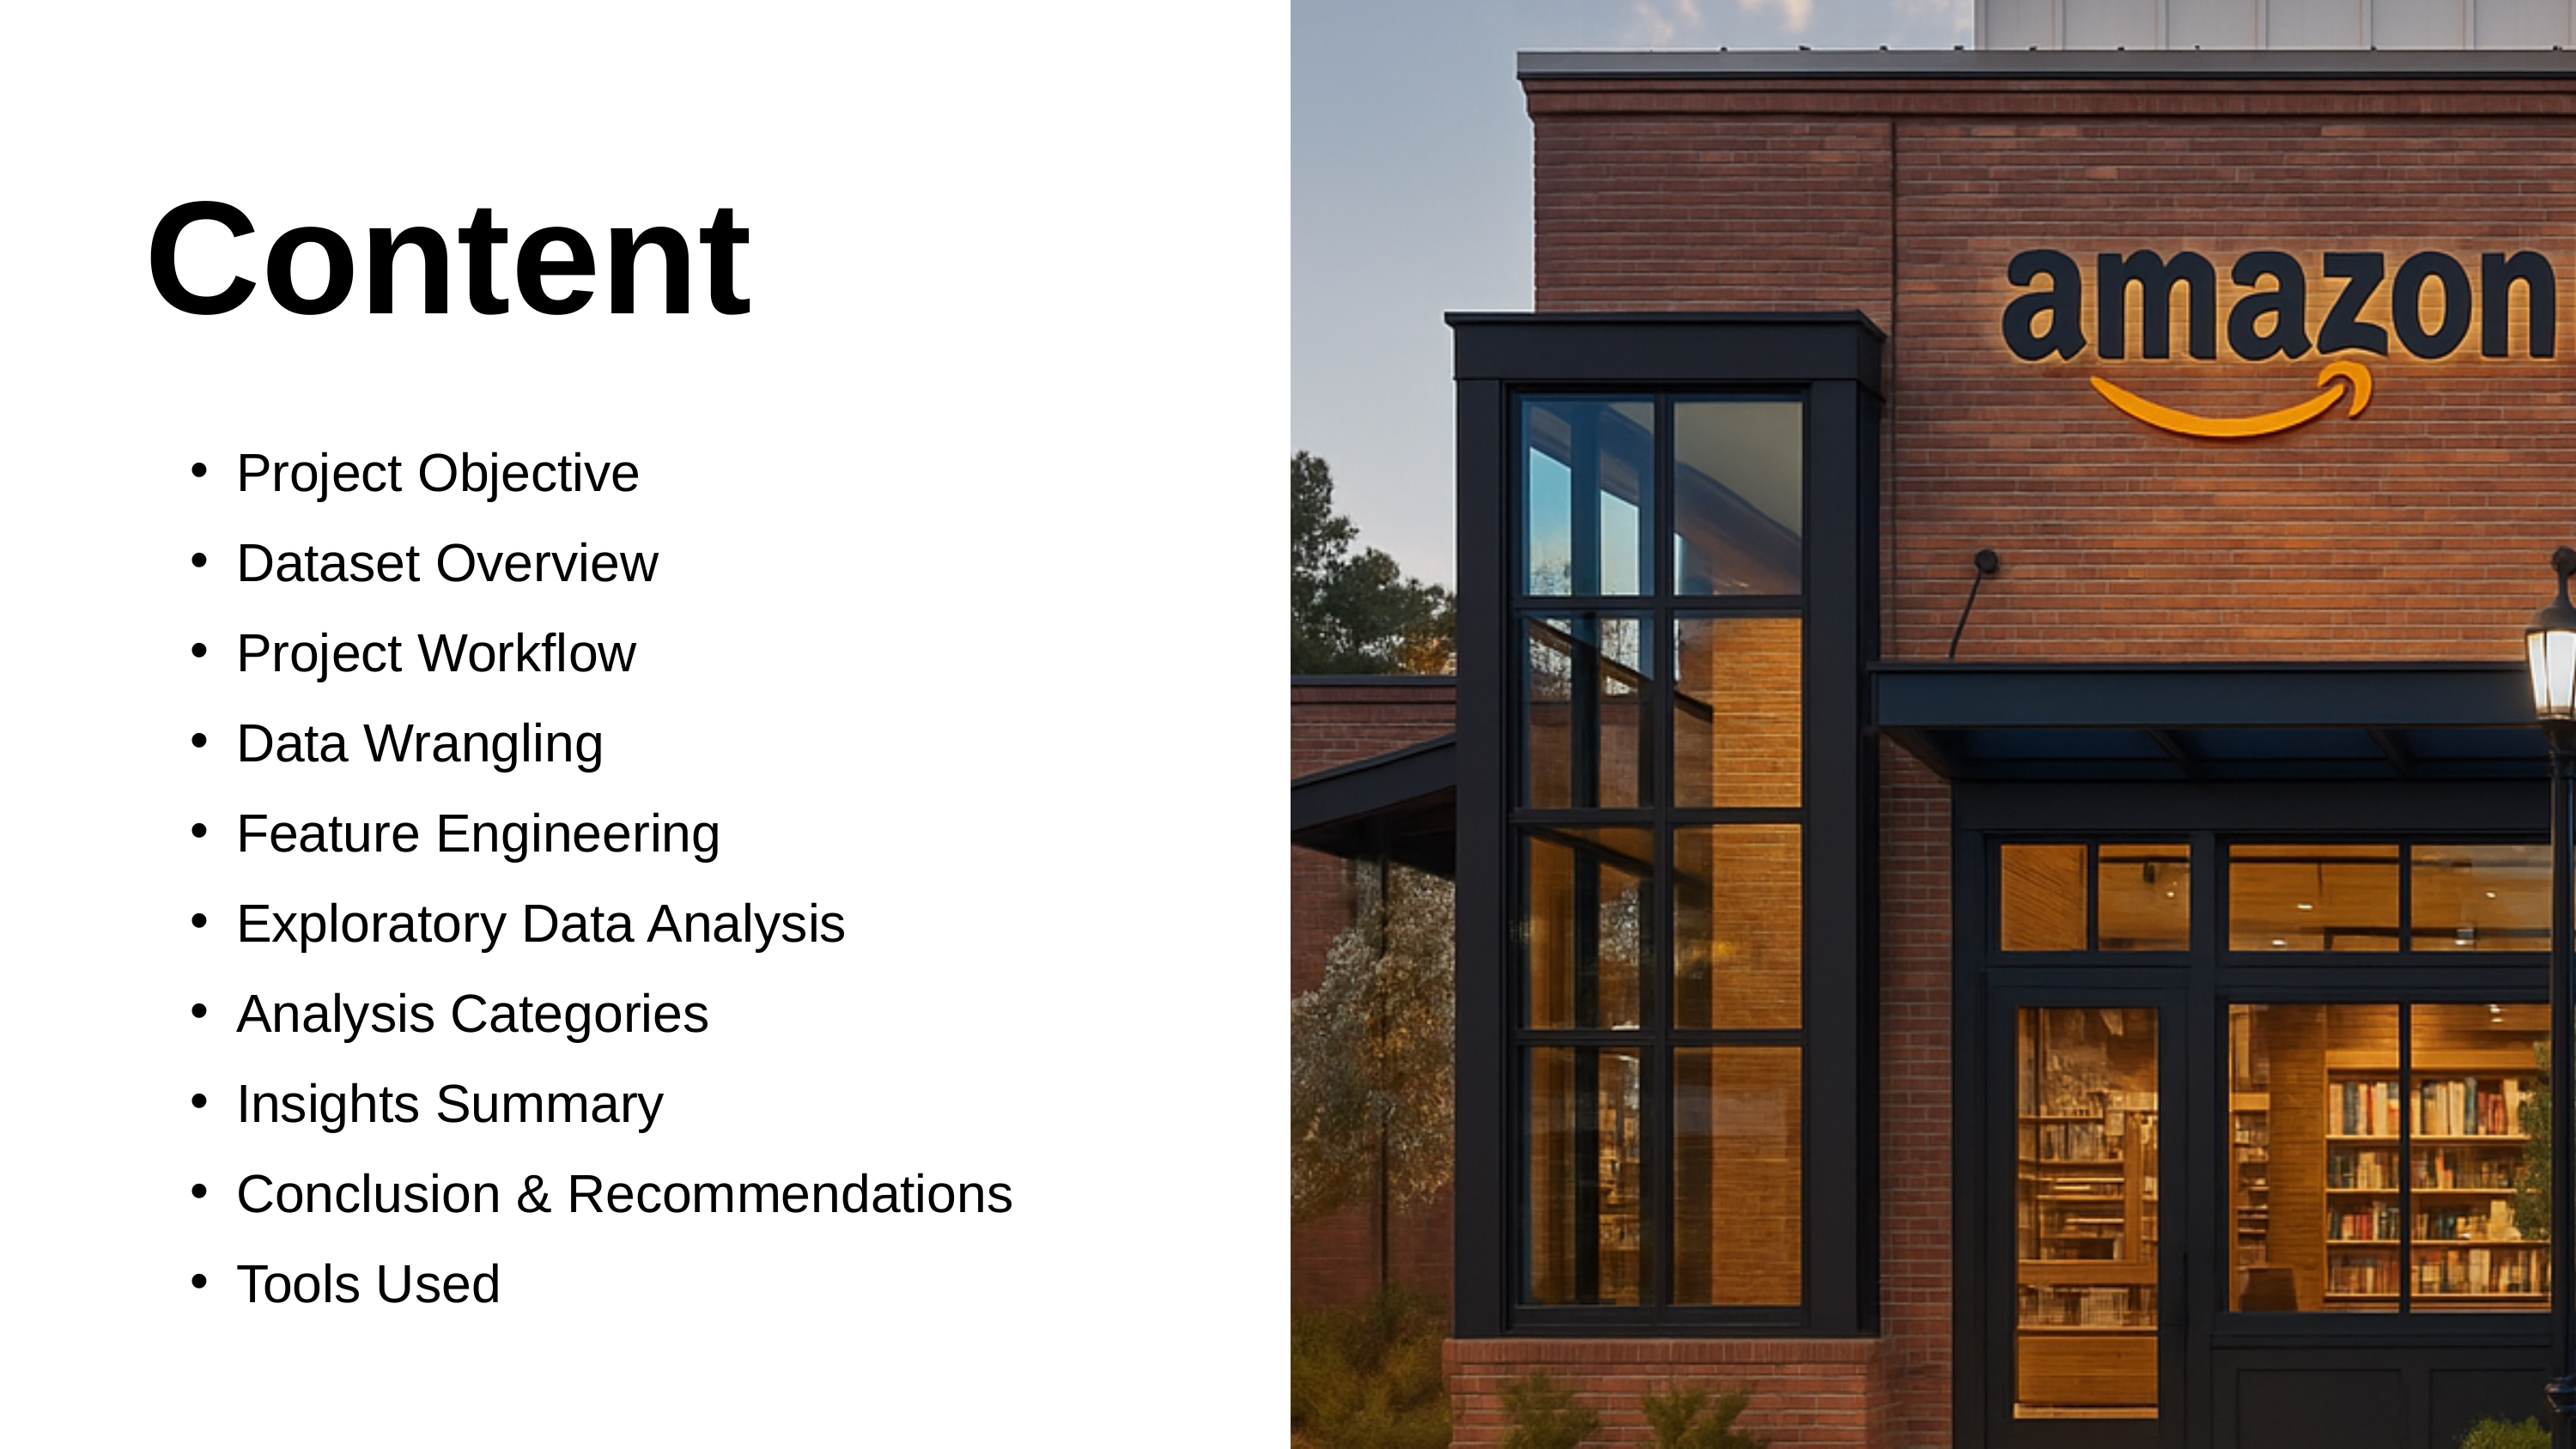

Content
Project Objective
Dataset Overview
Project Workflow
Data Wrangling
Feature Engineering
Exploratory Data Analysis
Analysis Categories
Insights Summary
Conclusion & Recommendations
Tools Used